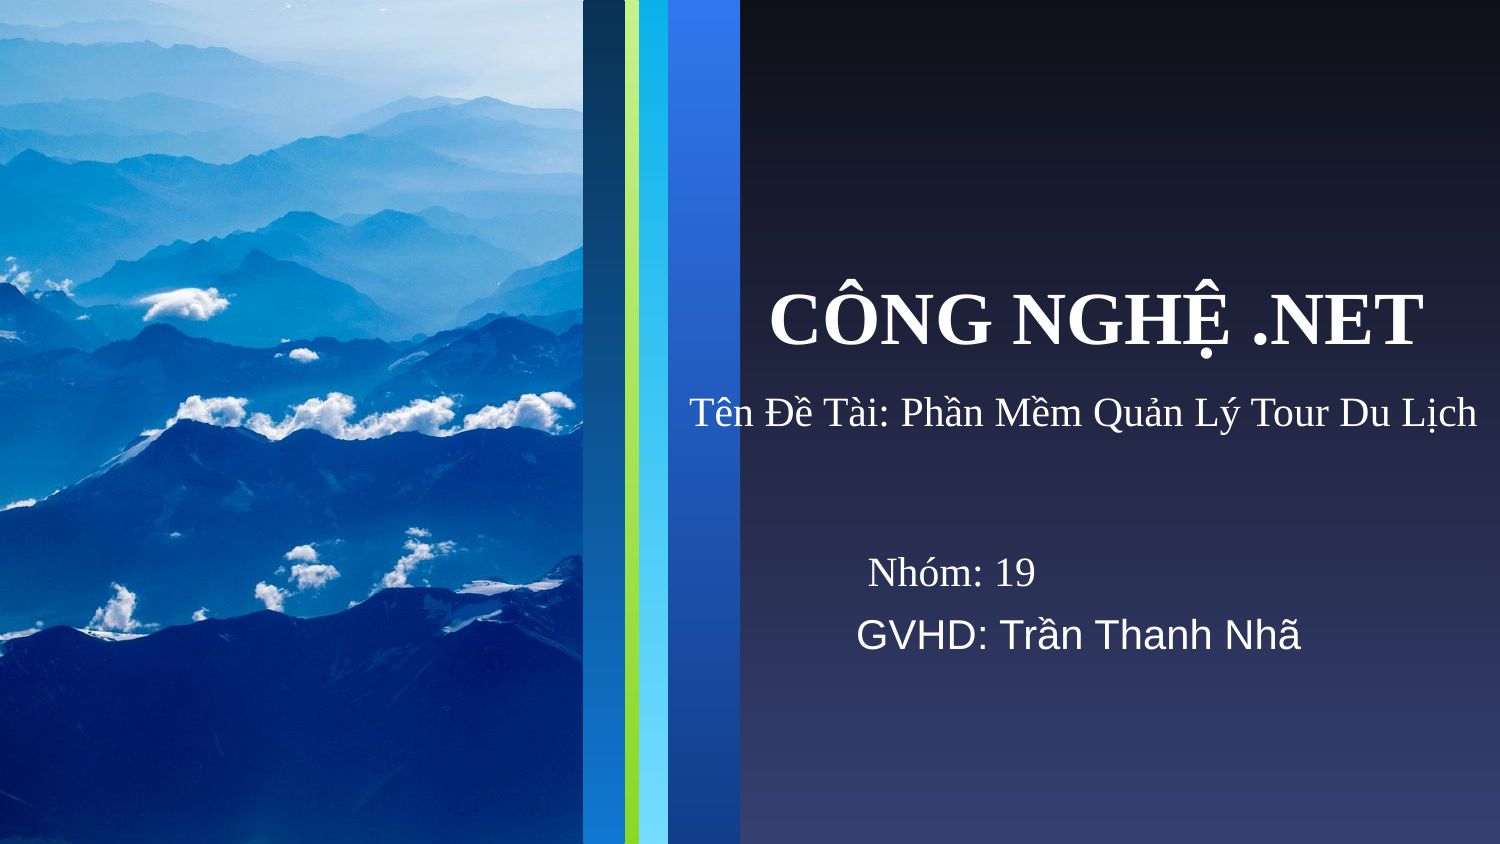

# CÔNG NGHỆ .NET
Tên Đề Tài: Phần Mềm Quản Lý Tour Du Lịch
Nhóm: 19
GVHD: Trần Thanh Nhã